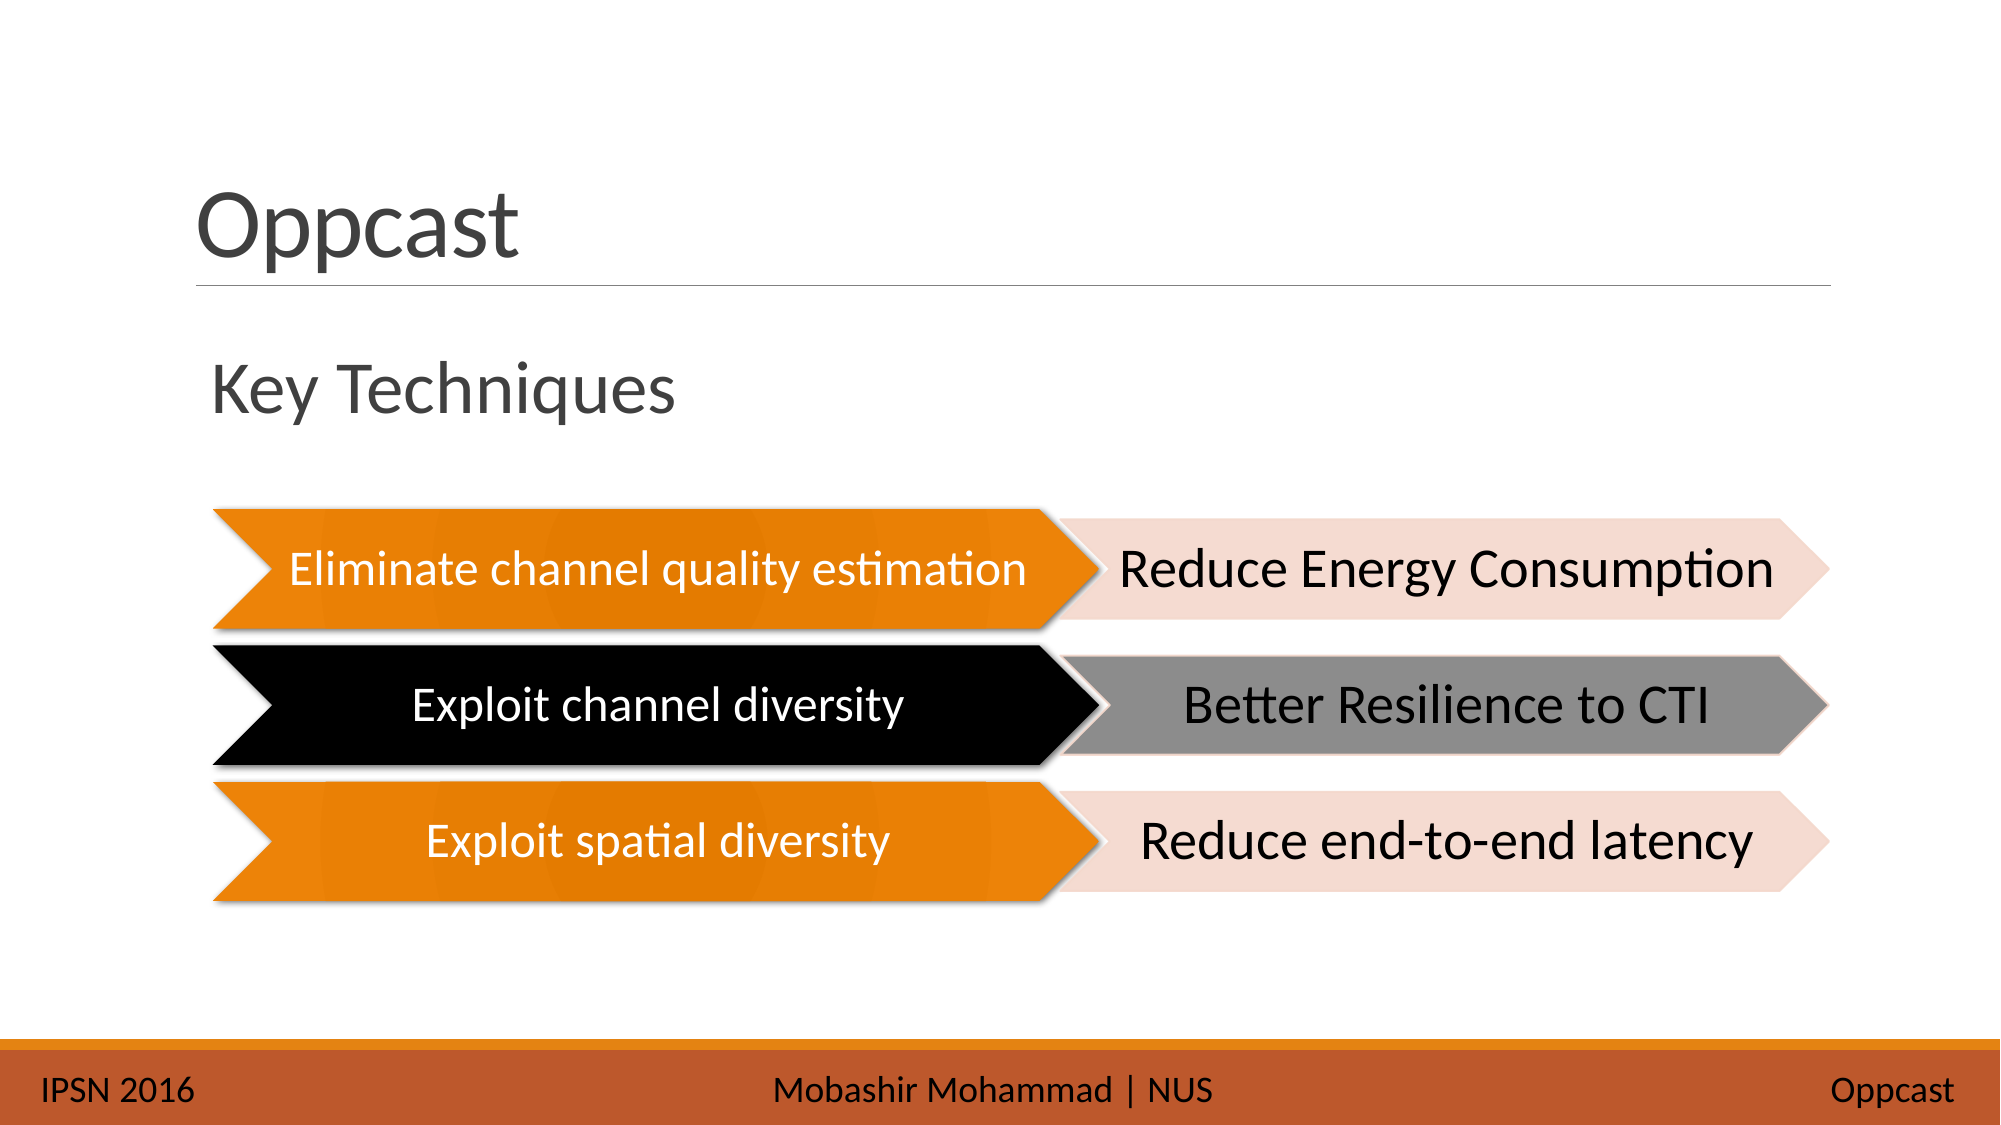

# Oppcast
Key Techniques
Eliminate channel quality estimation
Reduce Energy Consumption
Exploit channel diversity
Better Resilience to CTI
Exploit spatial diversity
Reduce end-to-end latency
IPSN 2016
Mobashir Mohammad | NUS
Oppcast